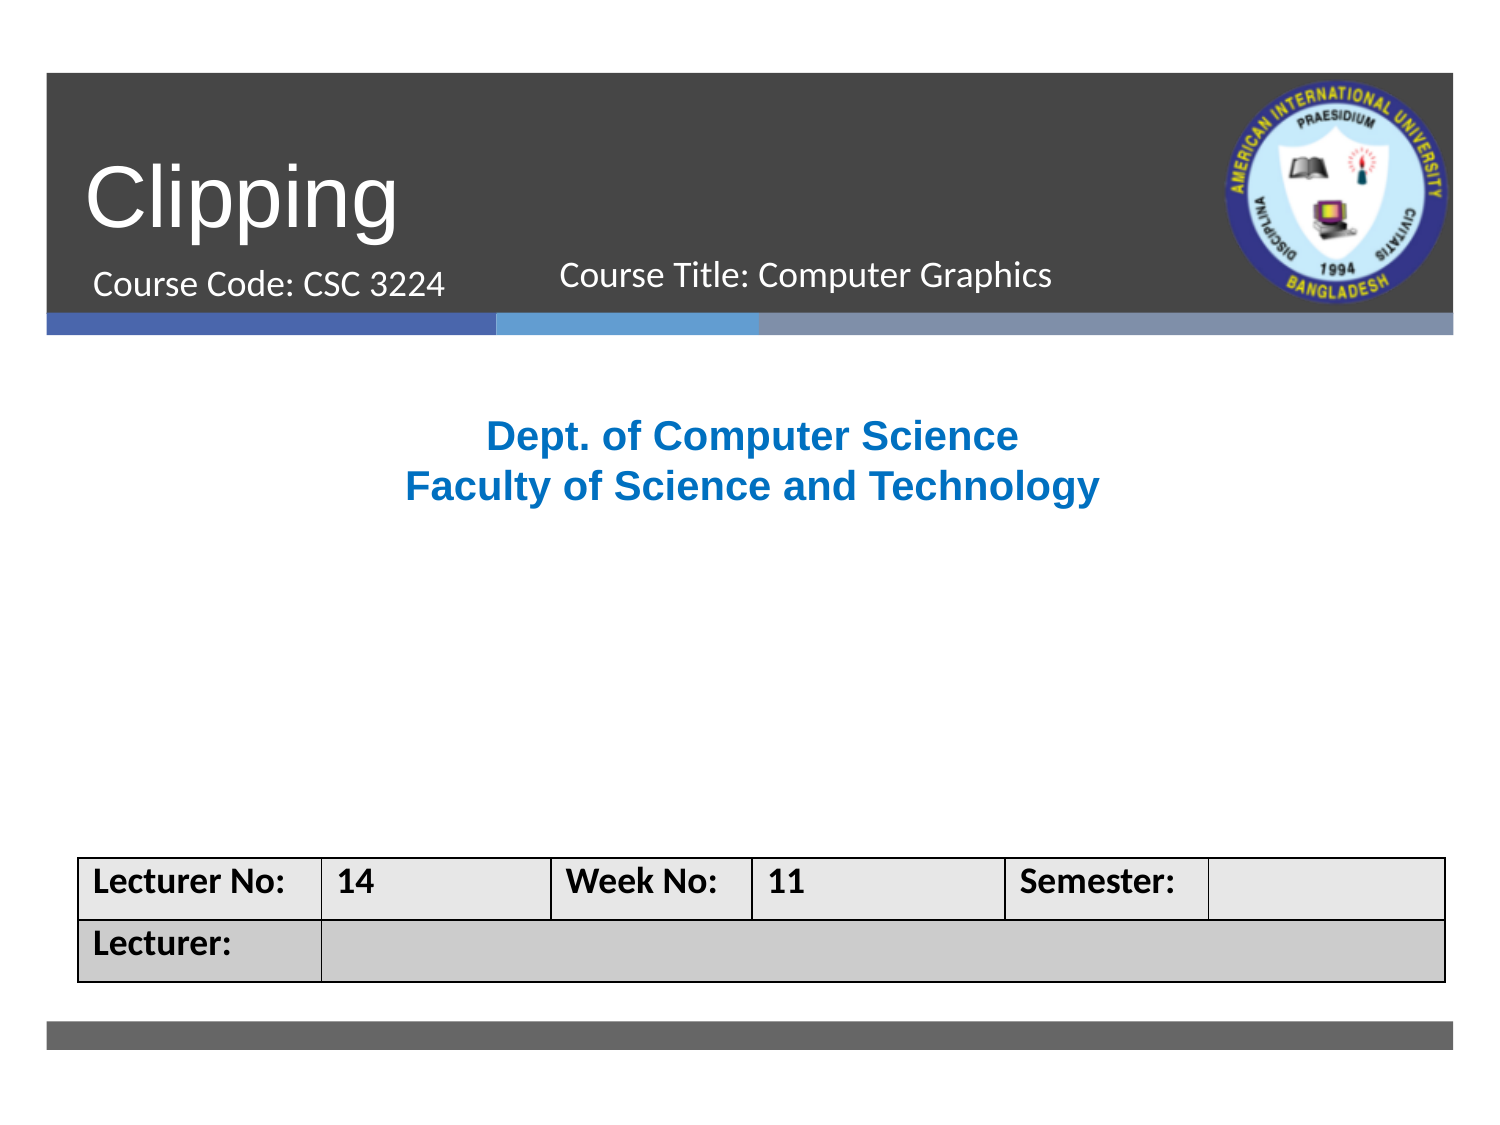

# Clipping
Course Code: CSC 3224
Course Title: Computer Graphics
Dept. of Computer Science
Faculty of Science and Technology
| Lecturer No: | 14 | Week No: | 11 | Semester: |  |
| --- | --- | --- | --- | --- | --- |
| Lecturer: |  |  |  |  |  |